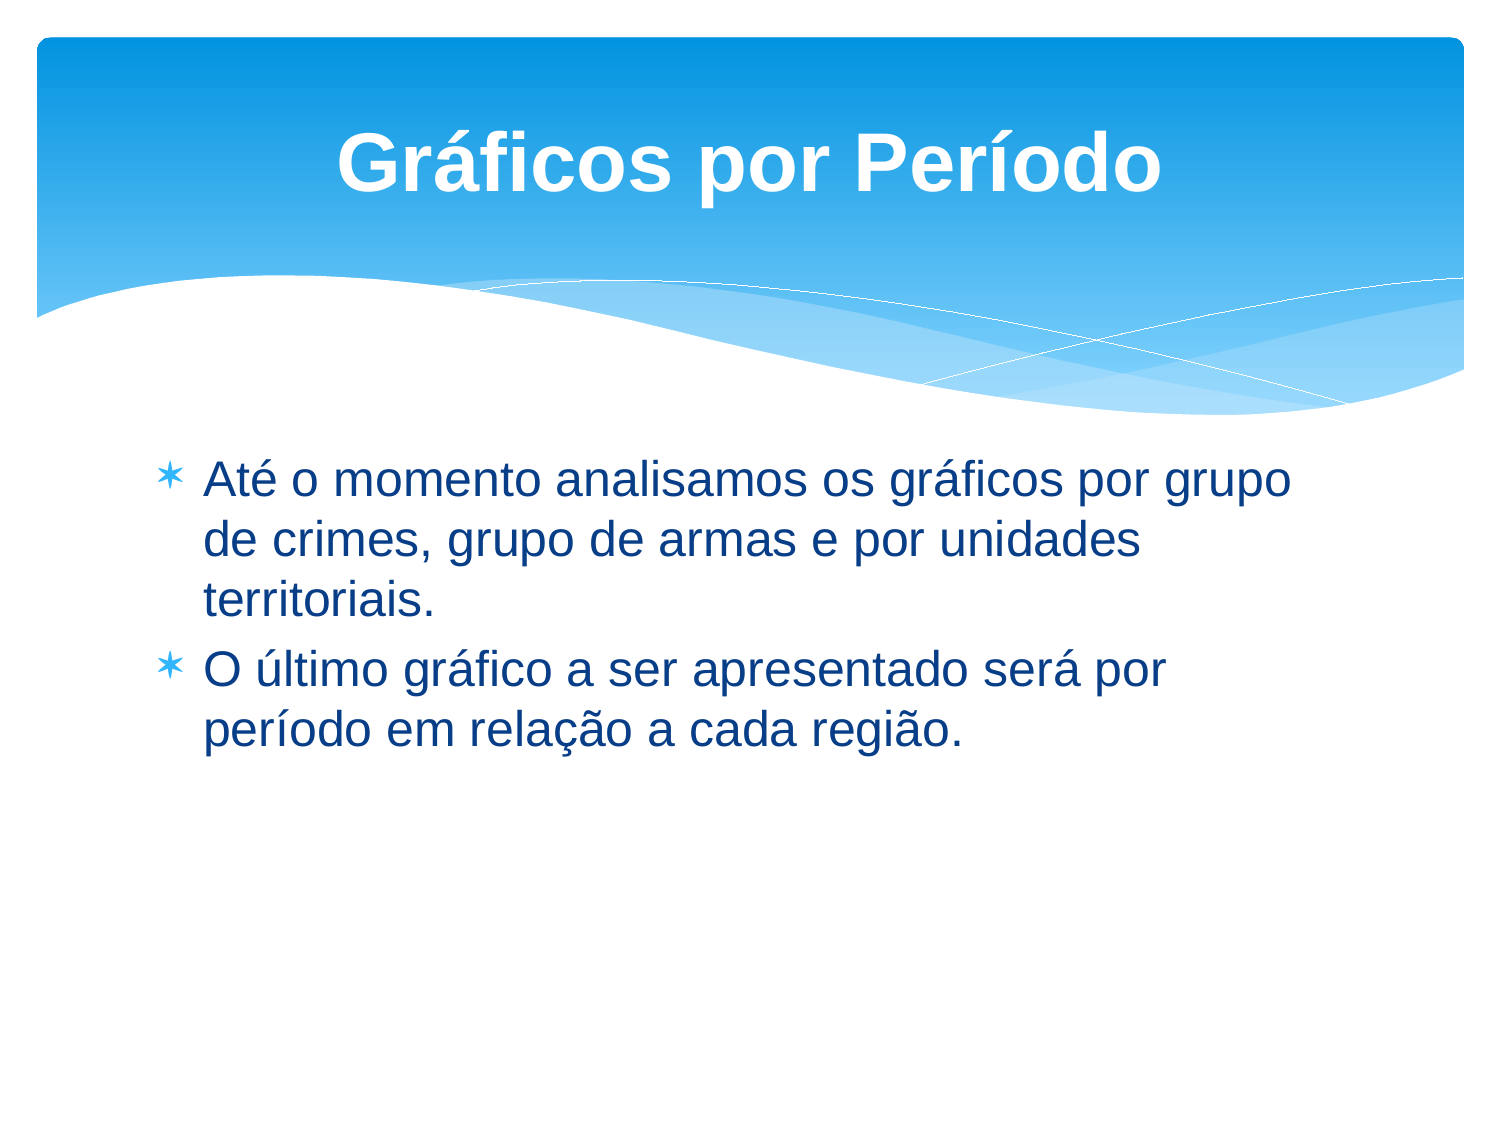

# Gráficos por Período
Até o momento analisamos os gráficos por grupo de crimes, grupo de armas e por unidades territoriais.
O último gráfico a ser apresentado será por período em relação a cada região.